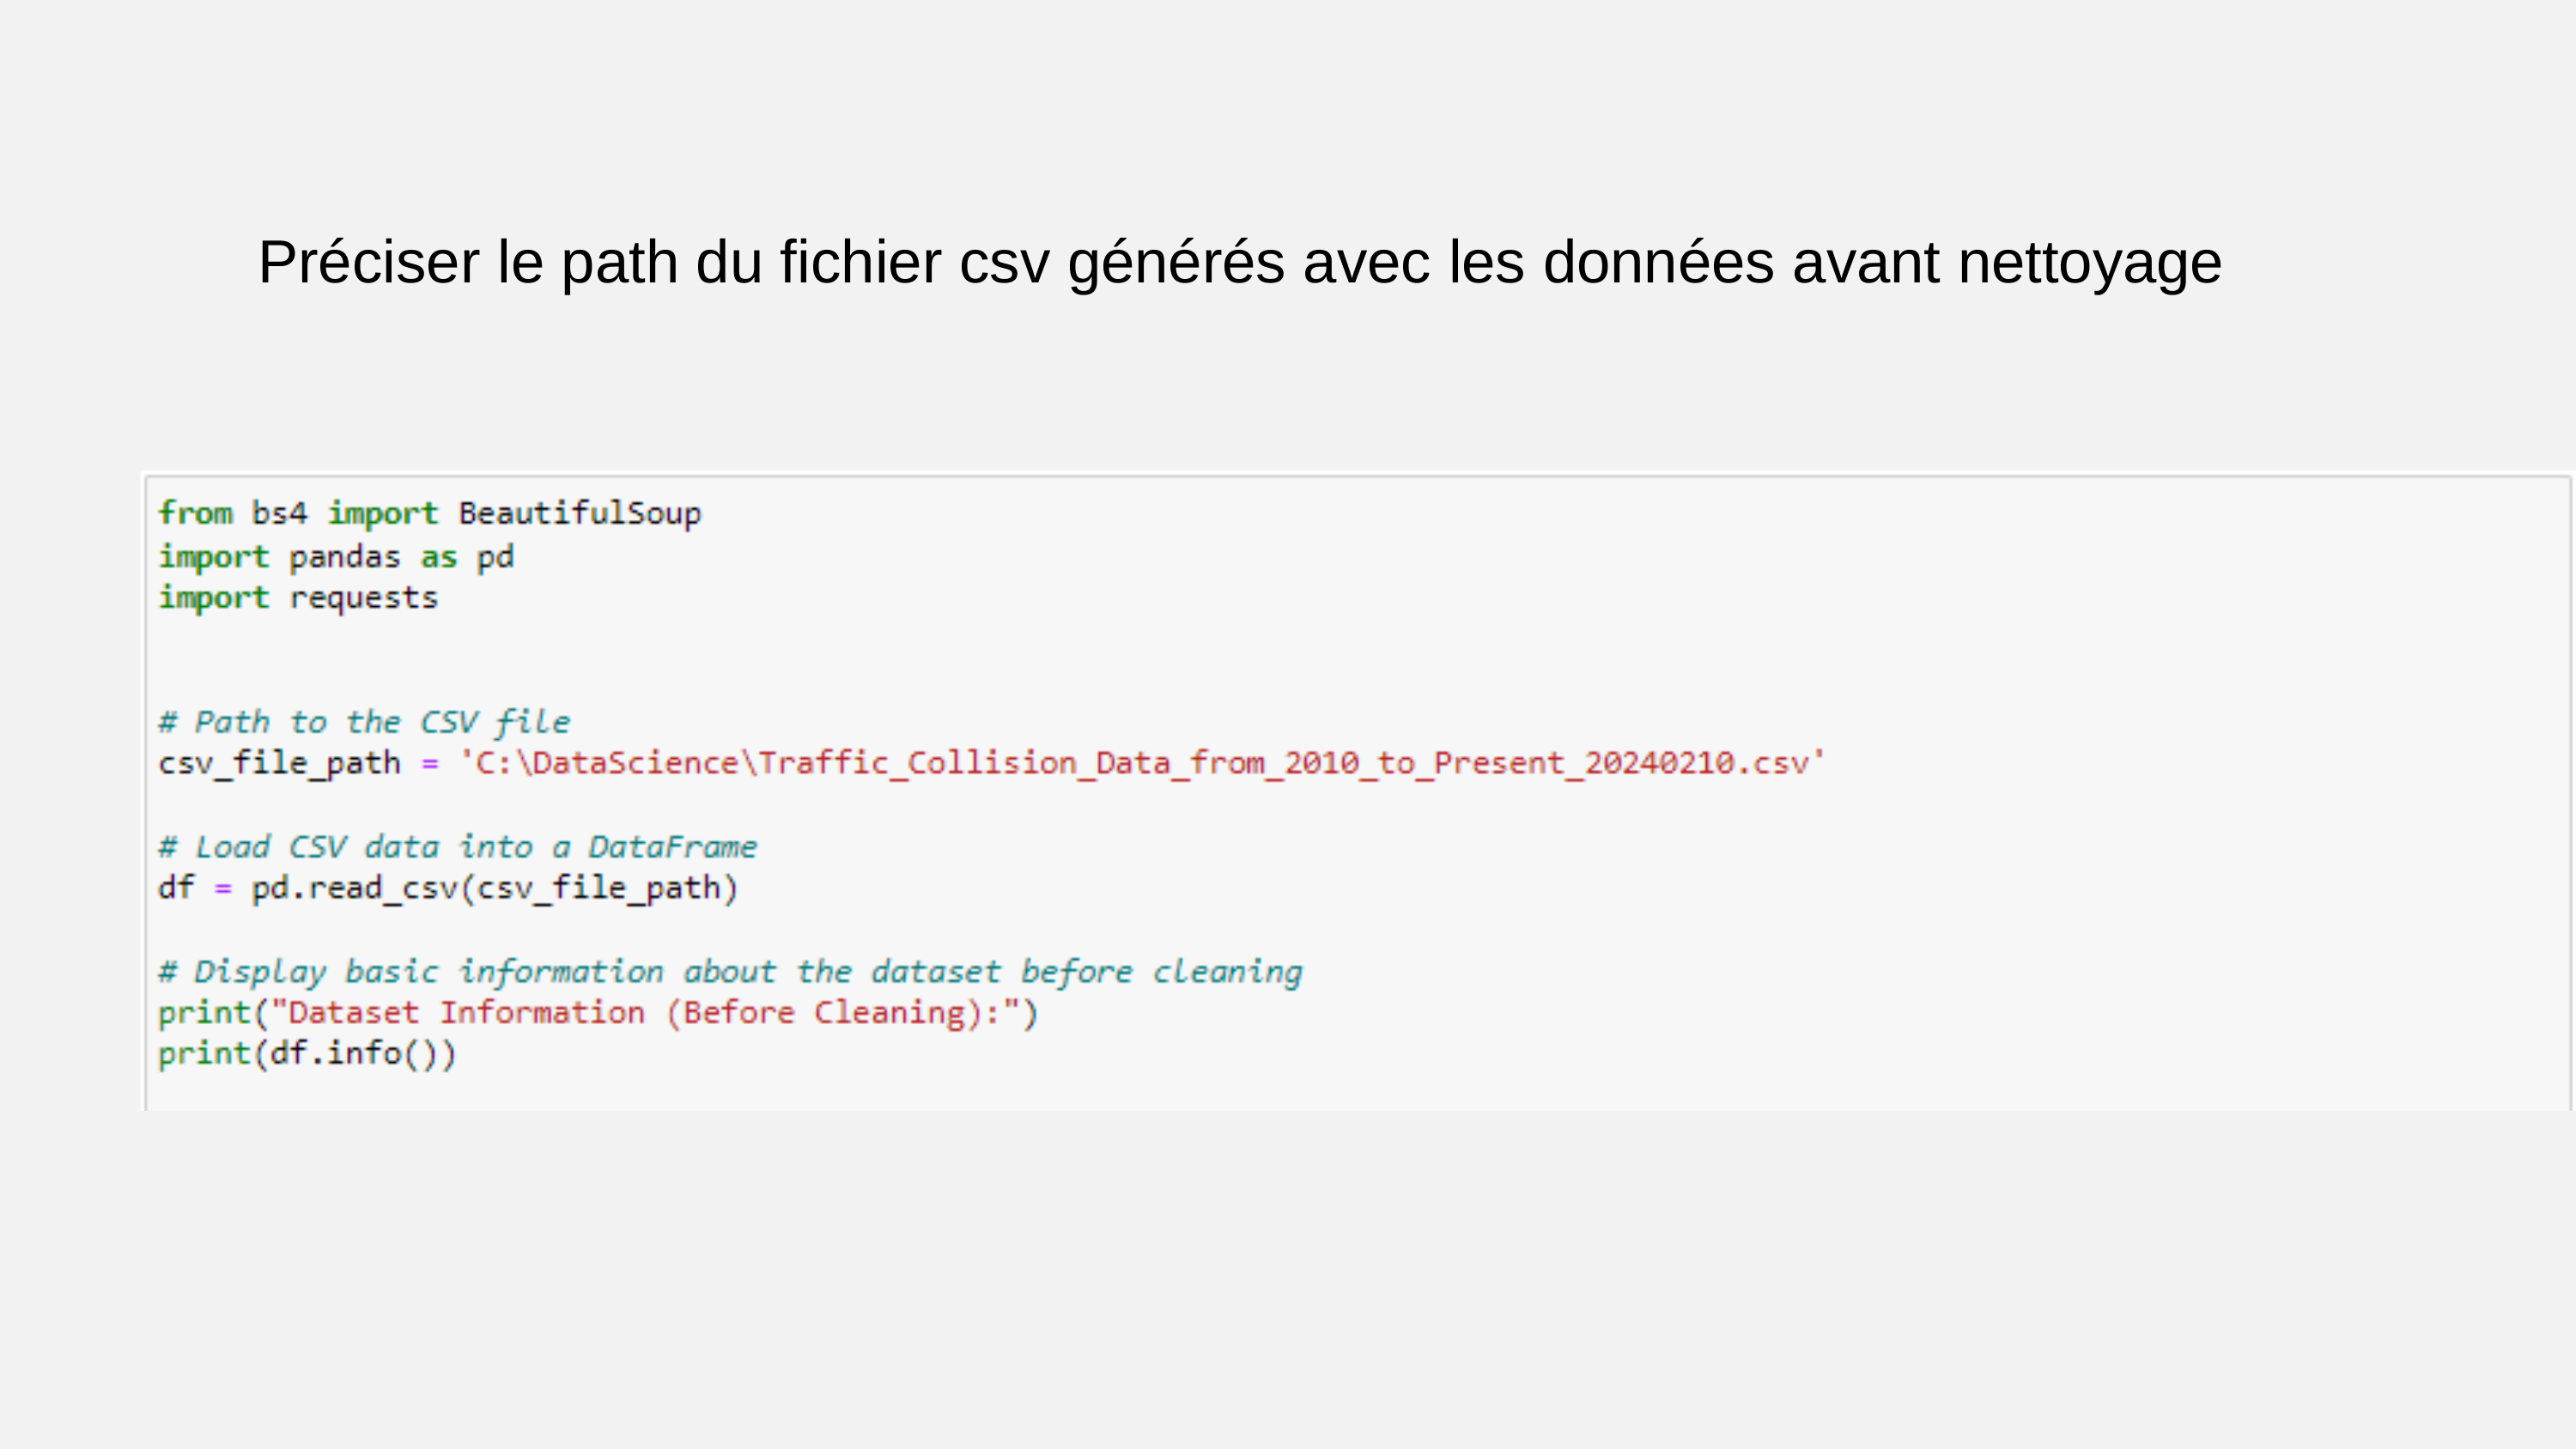

Préciser le path du fichier csv générés avec les données avant nettoyage